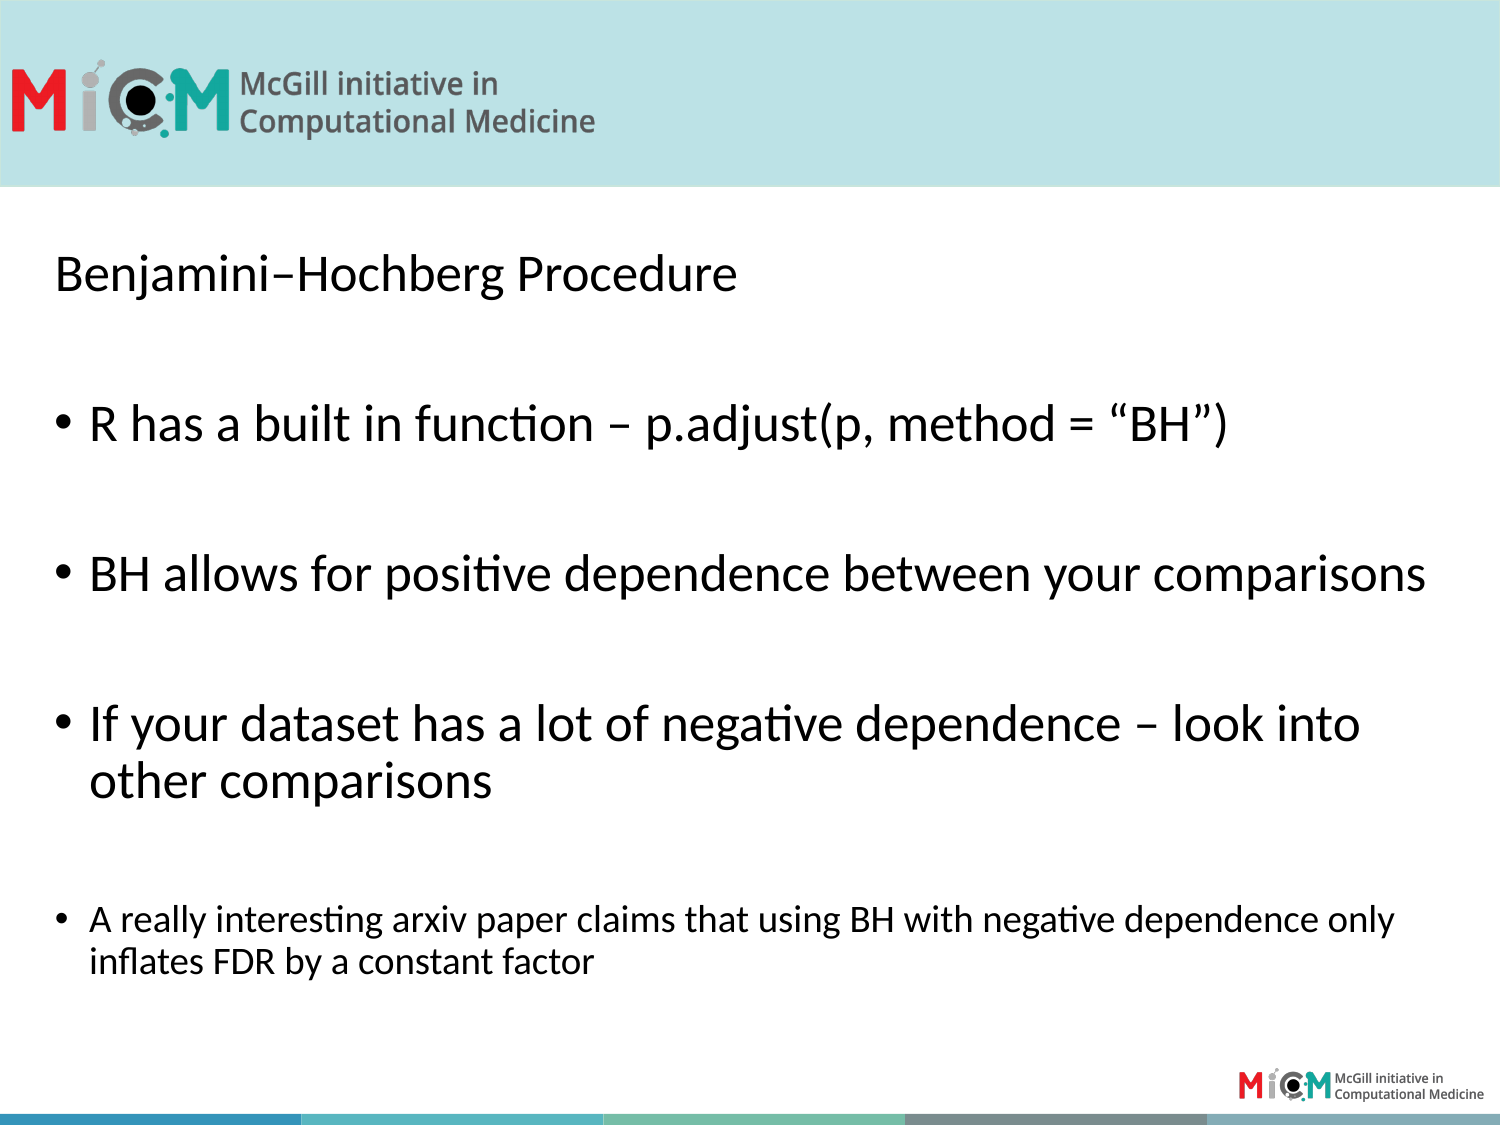

Benjamini–Hochberg Procedure

R has a built in function – p.adjust(p, method = “BH”)

BH allows for positive dependence between your comparisons

If your dataset has a lot of negative dependence – look into other comparisons

A really interesting arxiv paper claims that using BH with negative dependence only inflates FDR by a constant factor